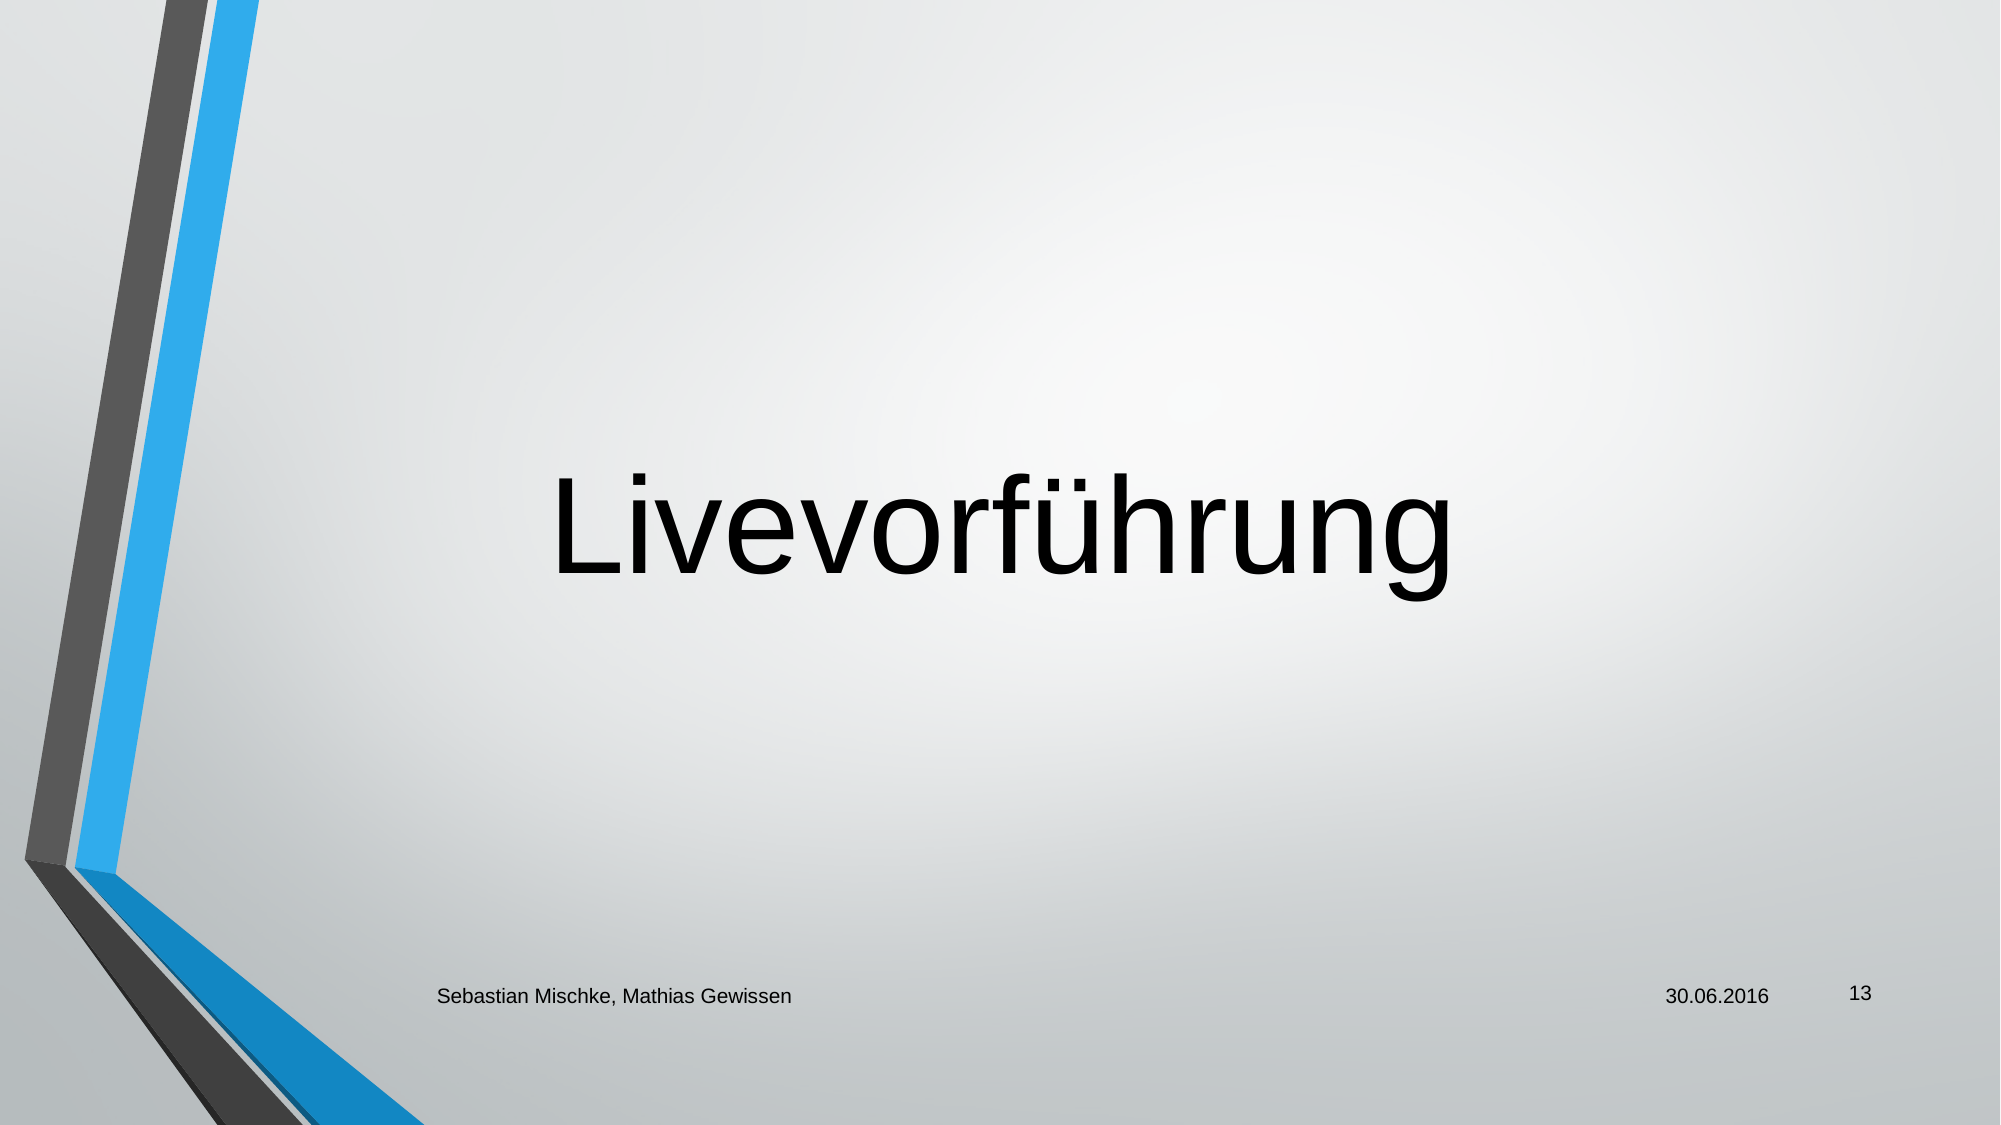

# Livevorführung
13
Sebastian Mischke, Mathias Gewissen
30.06.2016